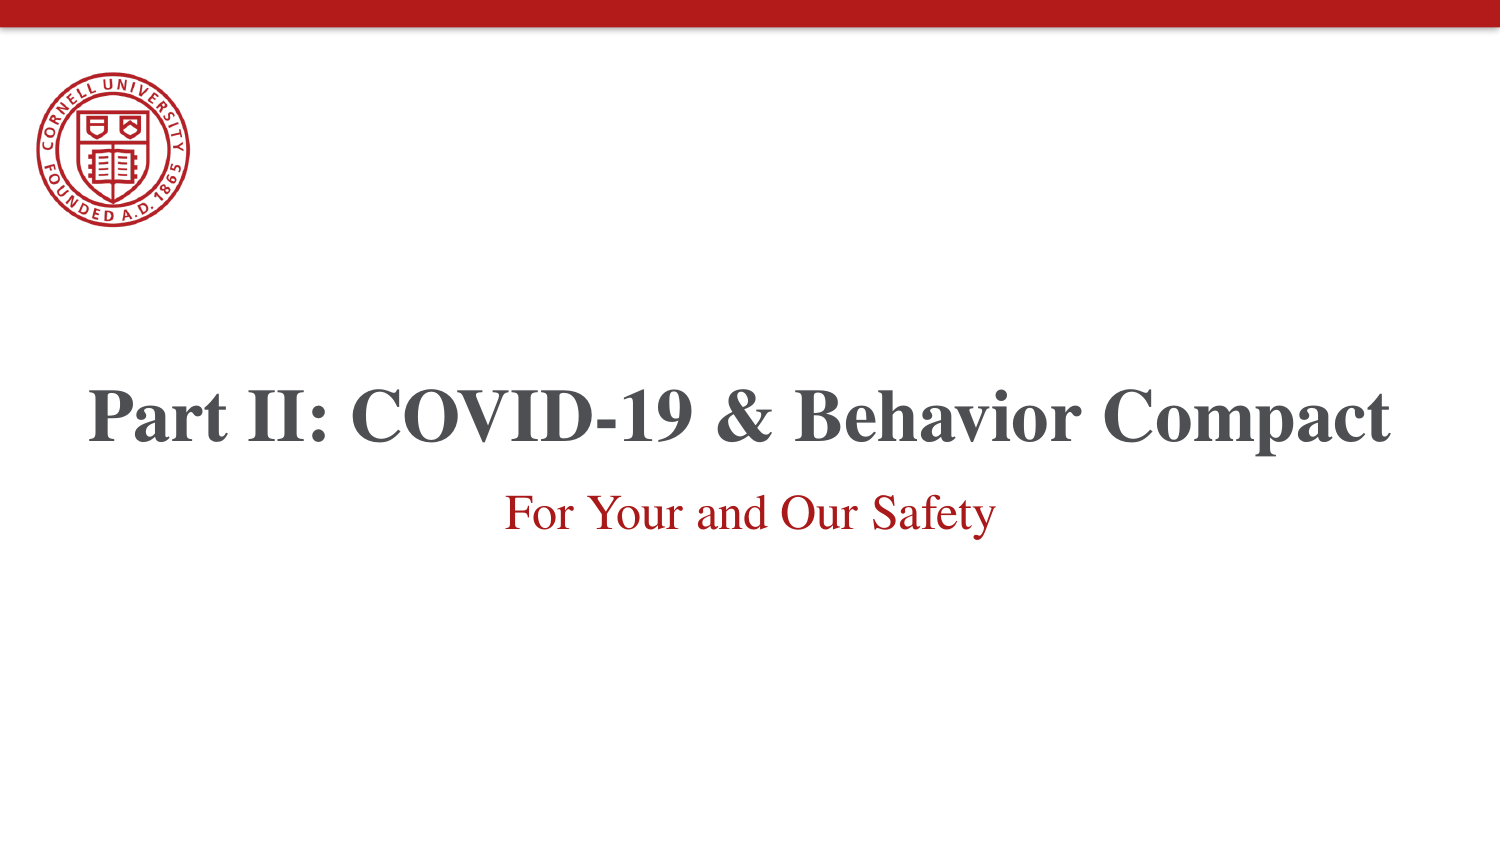

Part II: COVID-19 & Behavior Compact
# For Your and Our Safety